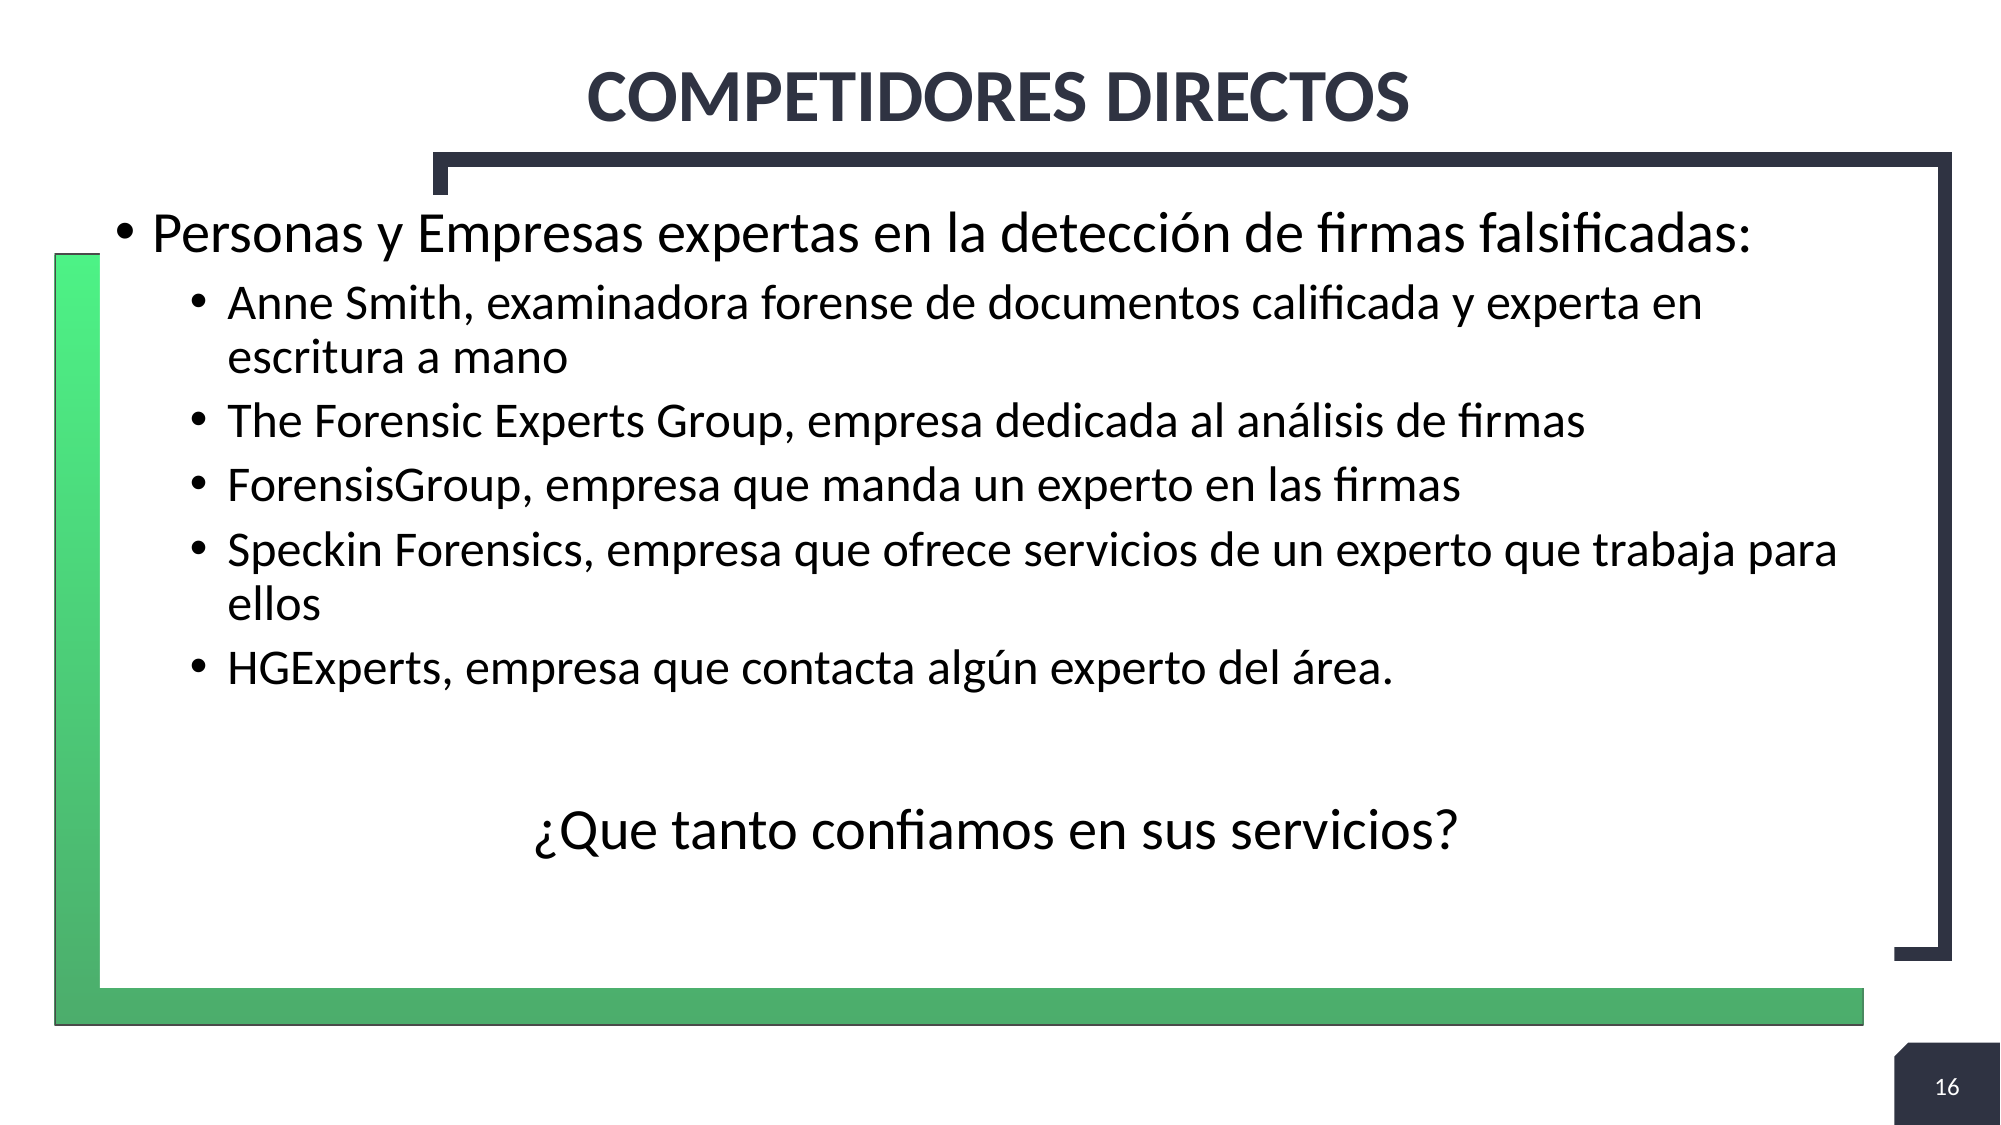

# Competidores directos
Personas y Empresas expertas en la detección de firmas falsificadas:
Anne Smith, examinadora forense de documentos calificada y experta en escritura a mano
The Forensic Experts Group, empresa dedicada al análisis de firmas
ForensisGroup, empresa que manda un experto en las firmas
Speckin Forensics, empresa que ofrece servicios de un experto que trabaja para ellos
HGExperts, empresa que contacta algún experto del área.

¿Que tanto confiamos en sus servicios?
16